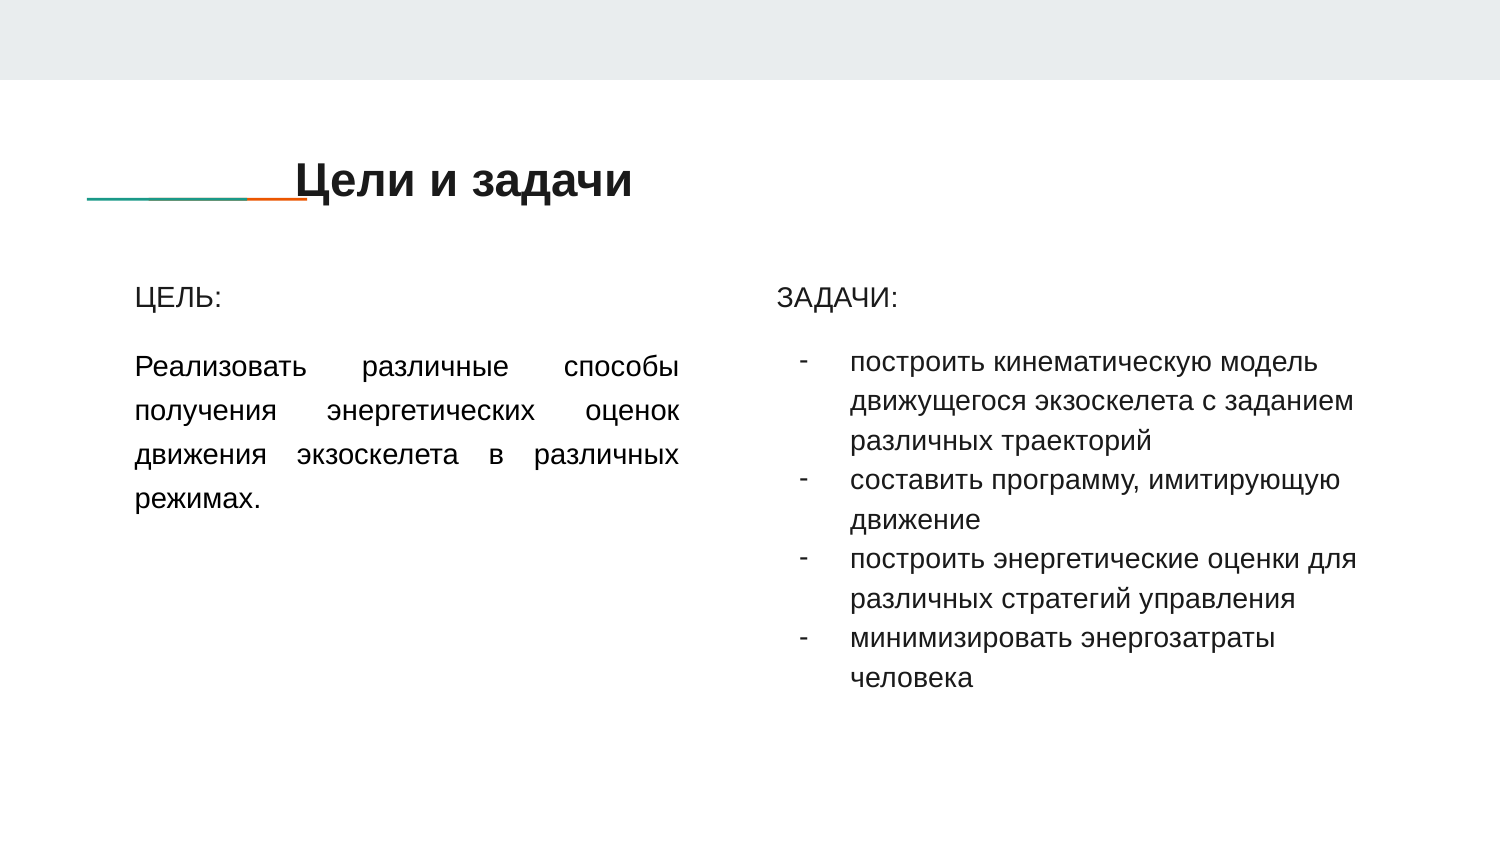

# Цели и задачи

ЦЕЛЬ:
Реализовать различные способы получения энергетических оценок движения экзоскелета в различных режимах.

ЗАДАЧИ:
построить кинематическую модель движущегося экзоскелета с заданием различных траекторий
составить программу, имитирующую движение
построить энергетические оценки для различных стратегий управления
минимизировать энергозатраты человека